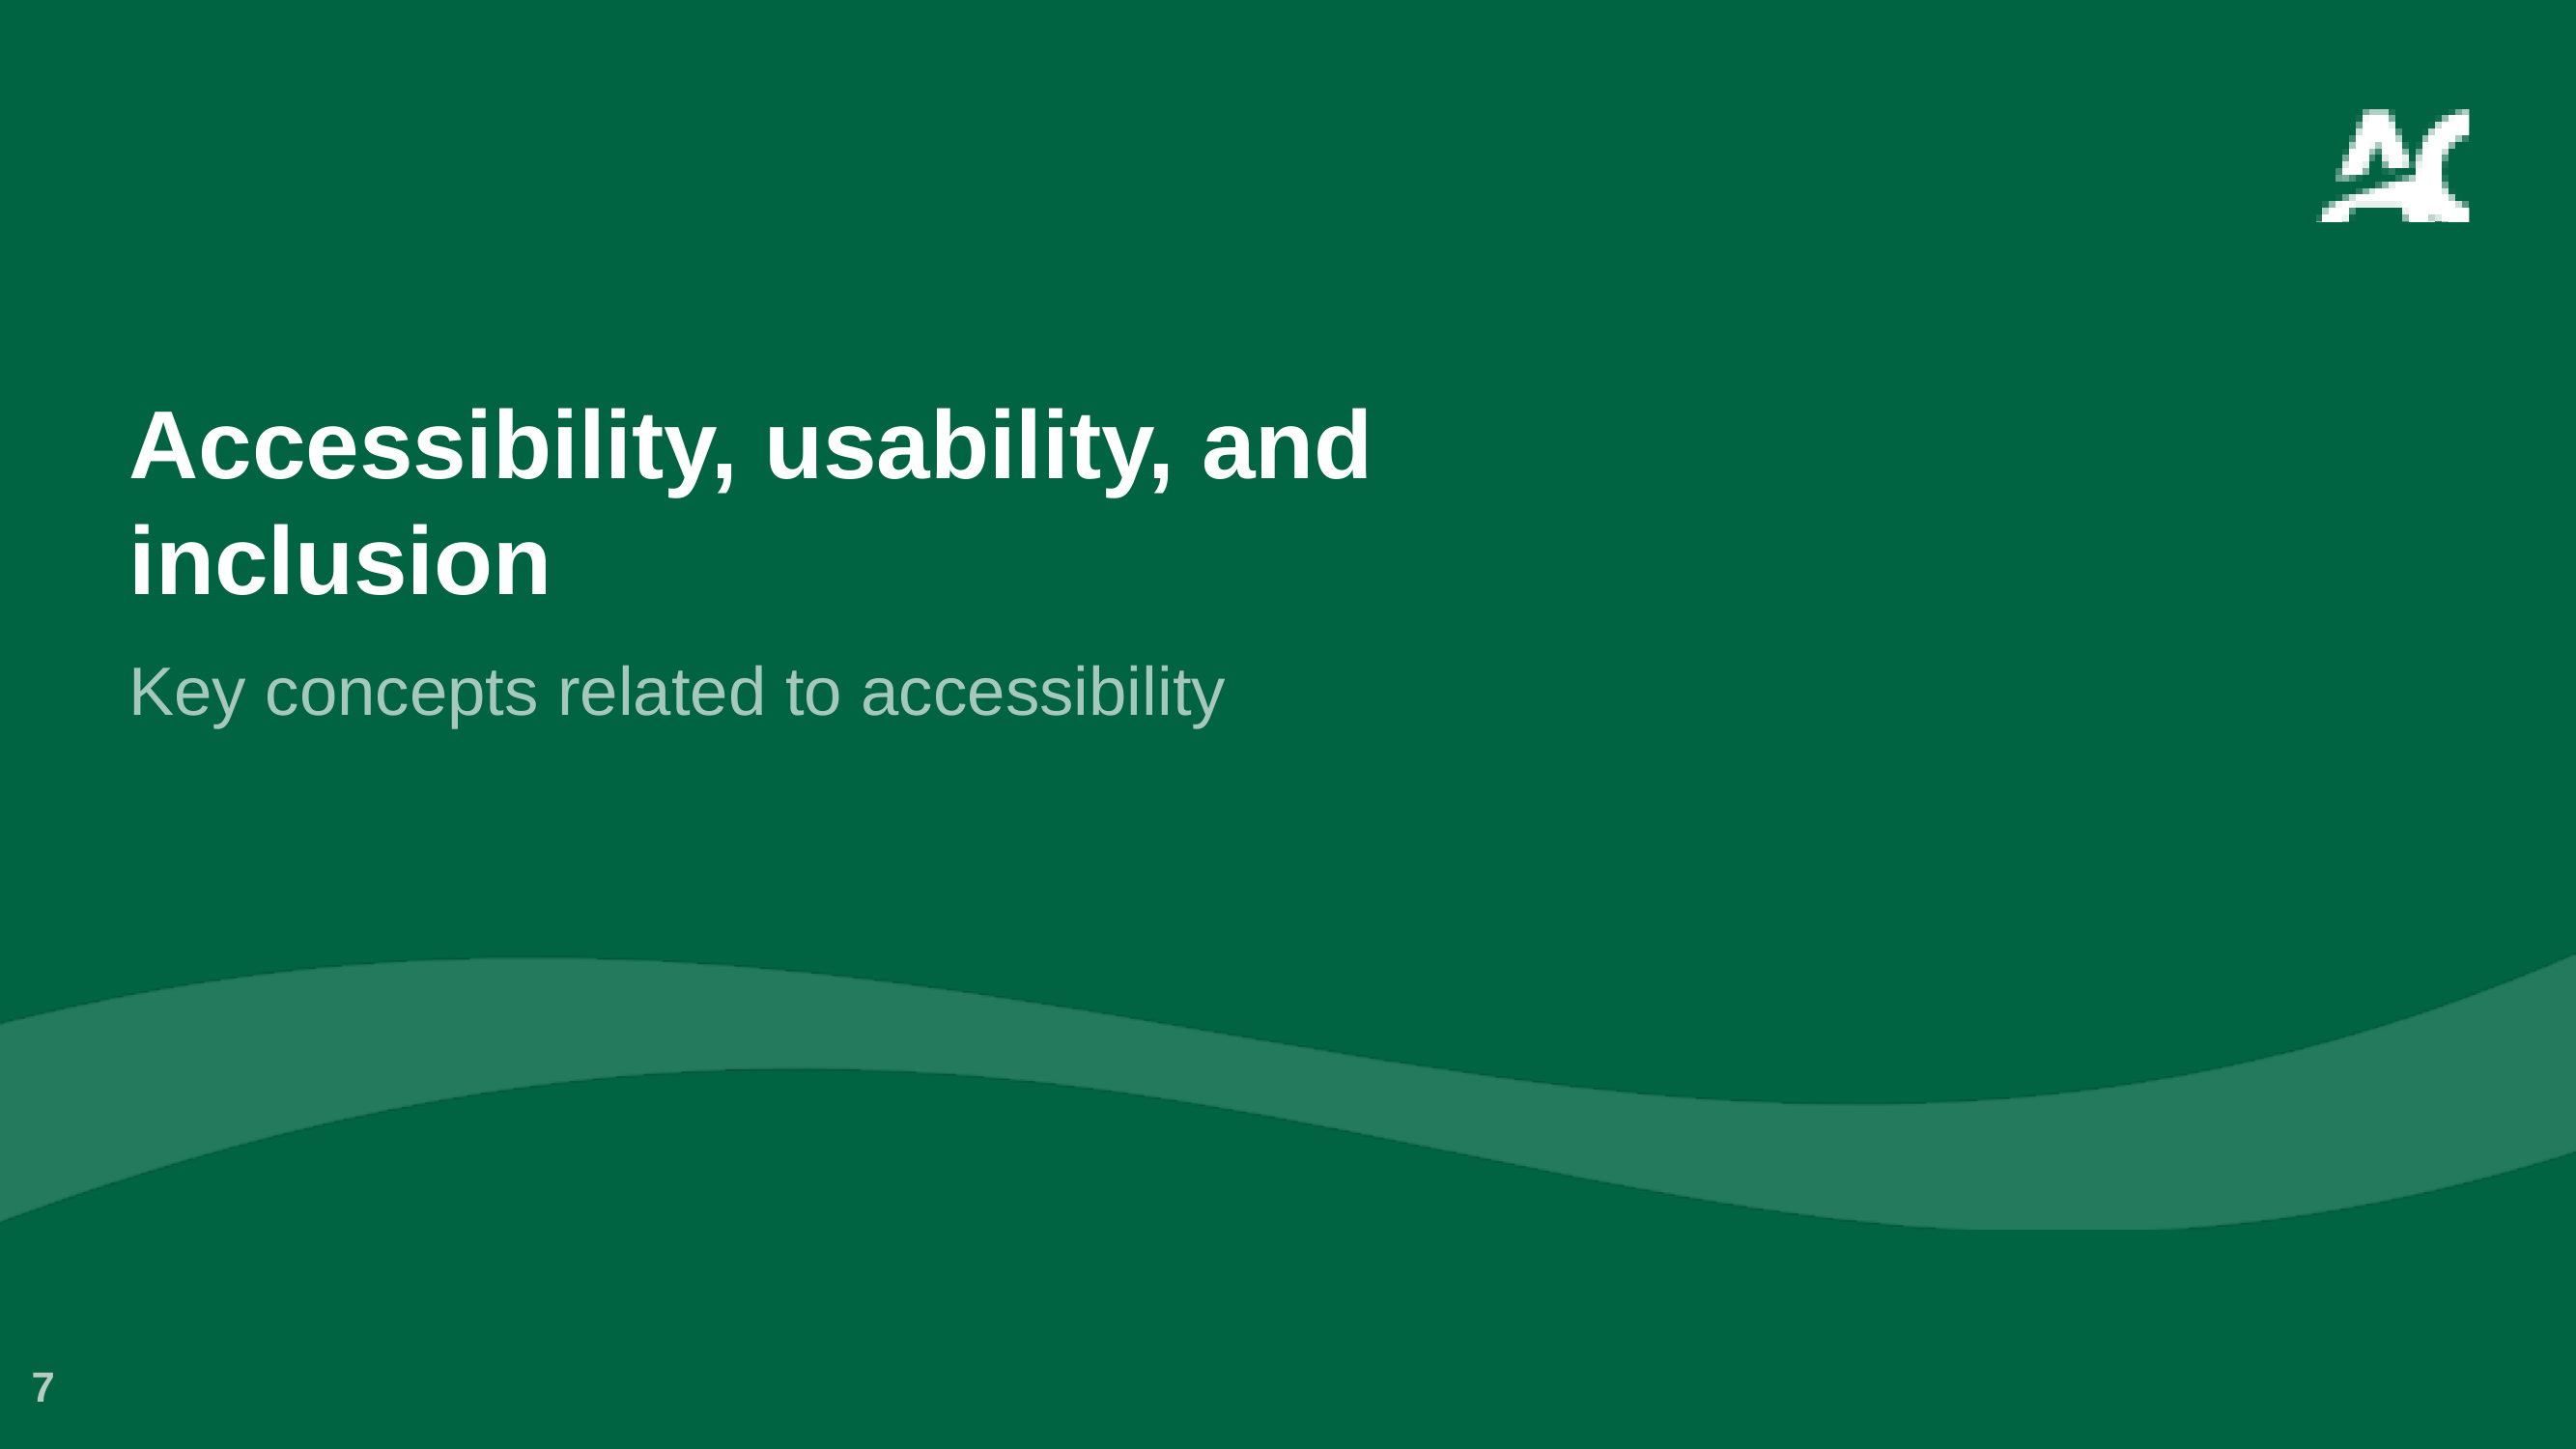

# Accessibility, usability, and inclusion
Key concepts related to accessibility
7